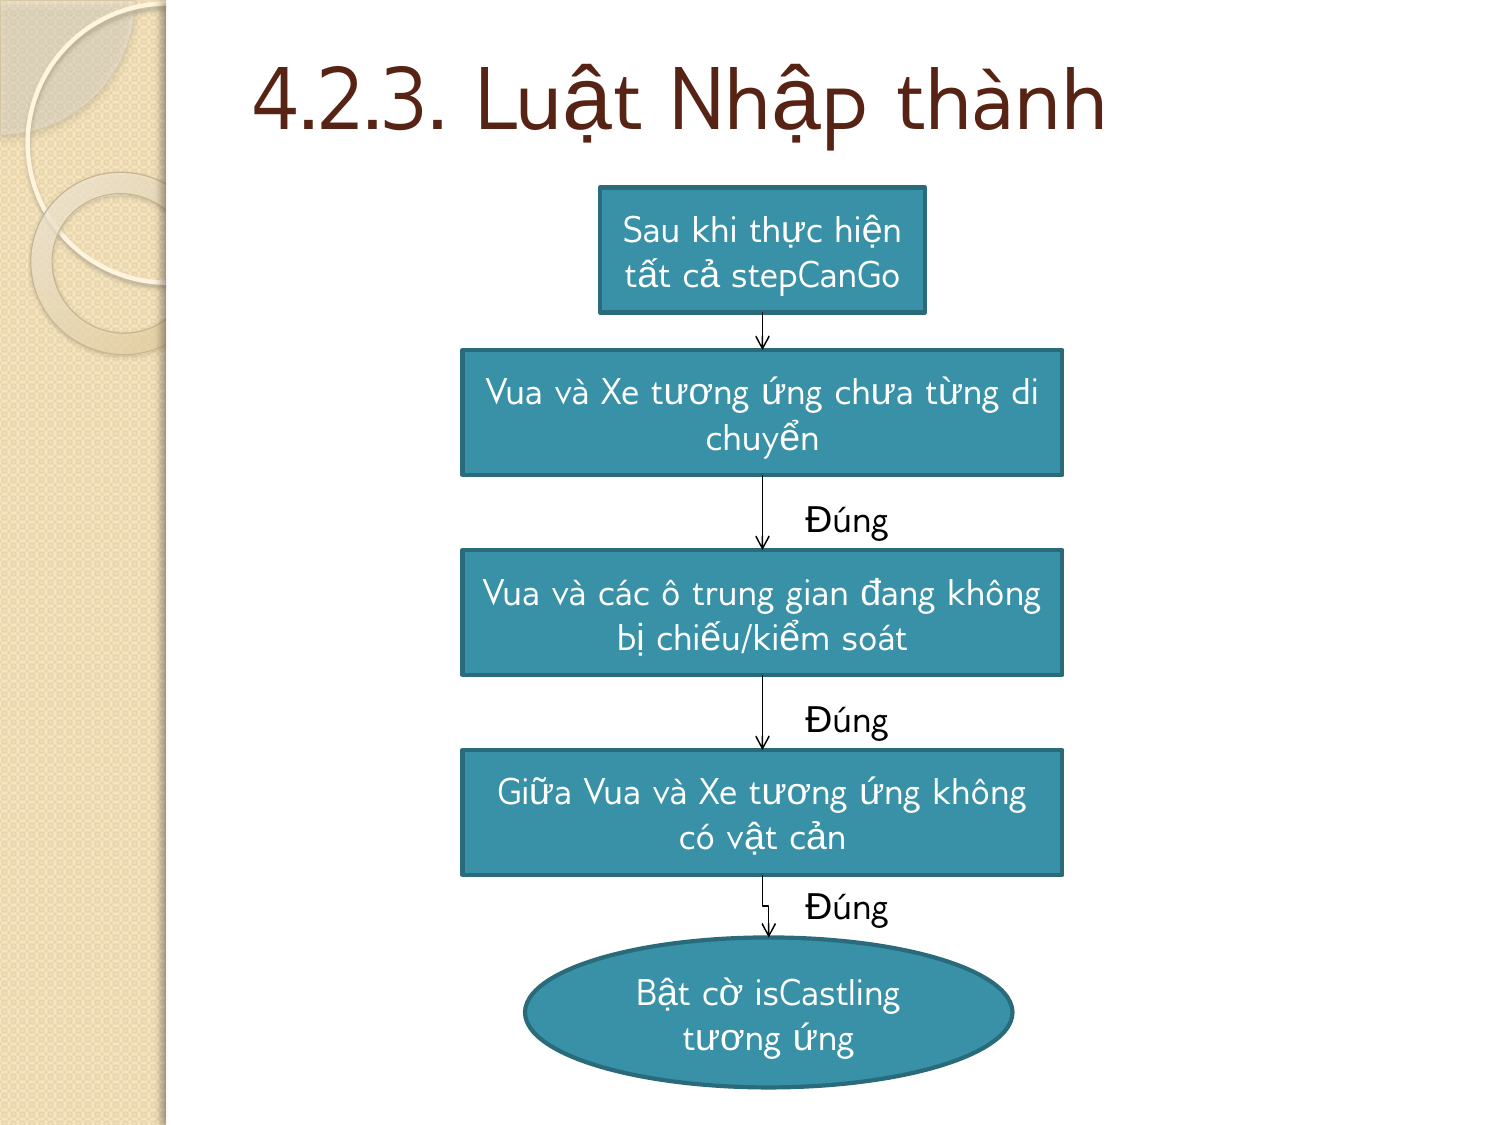

# 4.2.3. Luật Nhập thành
Sau khi thực hiện tất cả stepCanGo
Vua và Xe tương ứng chưa từng di chuyển
Đúng
Vua và các ô trung gian đang không bị chiếu/kiểm soát
Đúng
Giữa Vua và Xe tương ứng không có vật cản
Đúng
Bật cờ isCastling tương ứng